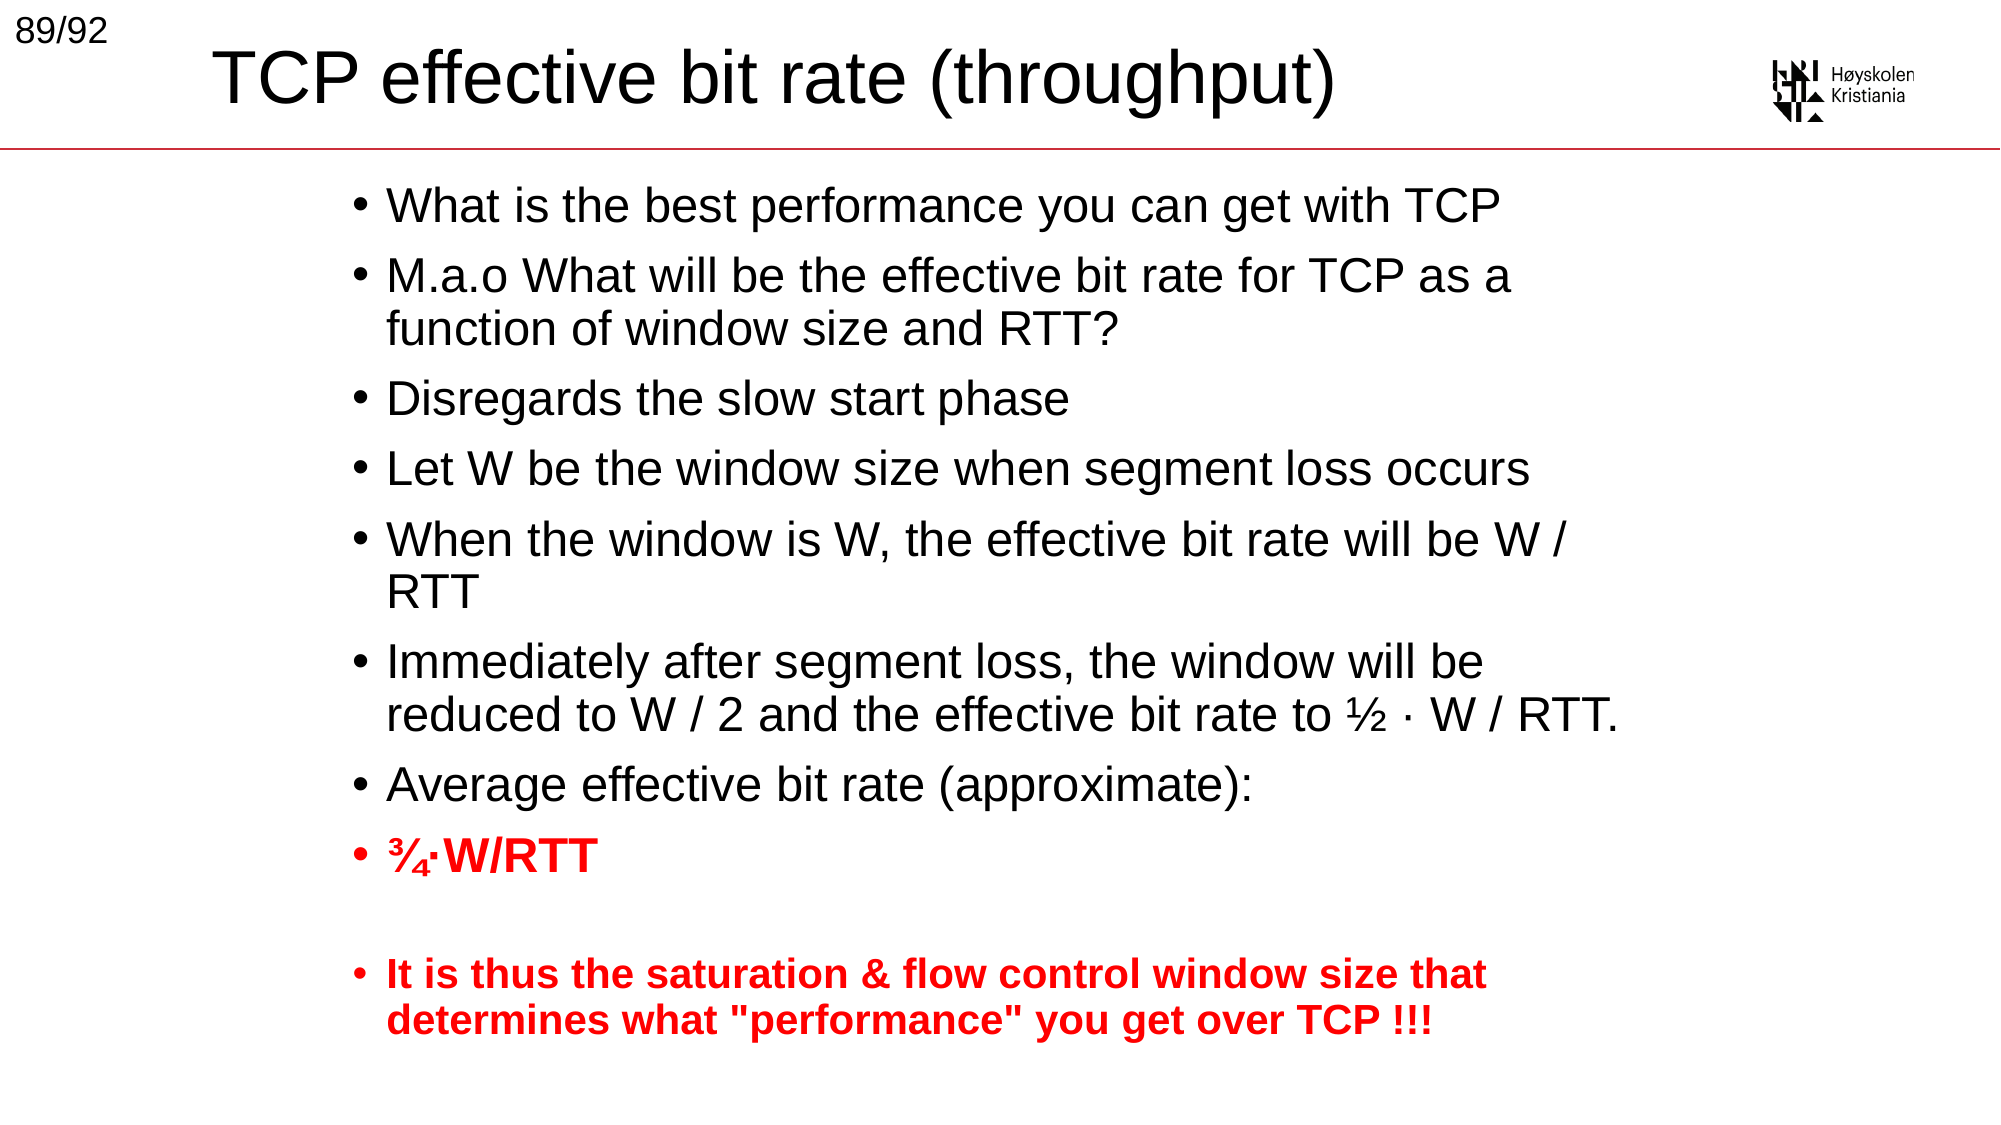

89/92
# TCP effective bit rate (throughput)
What is the best performance you can get with TCP
M.a.o What will be the effective bit rate for TCP as a function of window size and RTT?
Disregards the slow start phase
Let W be the window size when segment loss occurs
When the window is W, the effective bit rate will be W / RTT
Immediately after segment loss, the window will be reduced to W / 2 and the effective bit rate to ½ · W / RTT.
Average effective bit rate (approximate):
¾·W/RTT
It is thus the saturation & flow control window size that determines what "performance" you get over TCP !!!